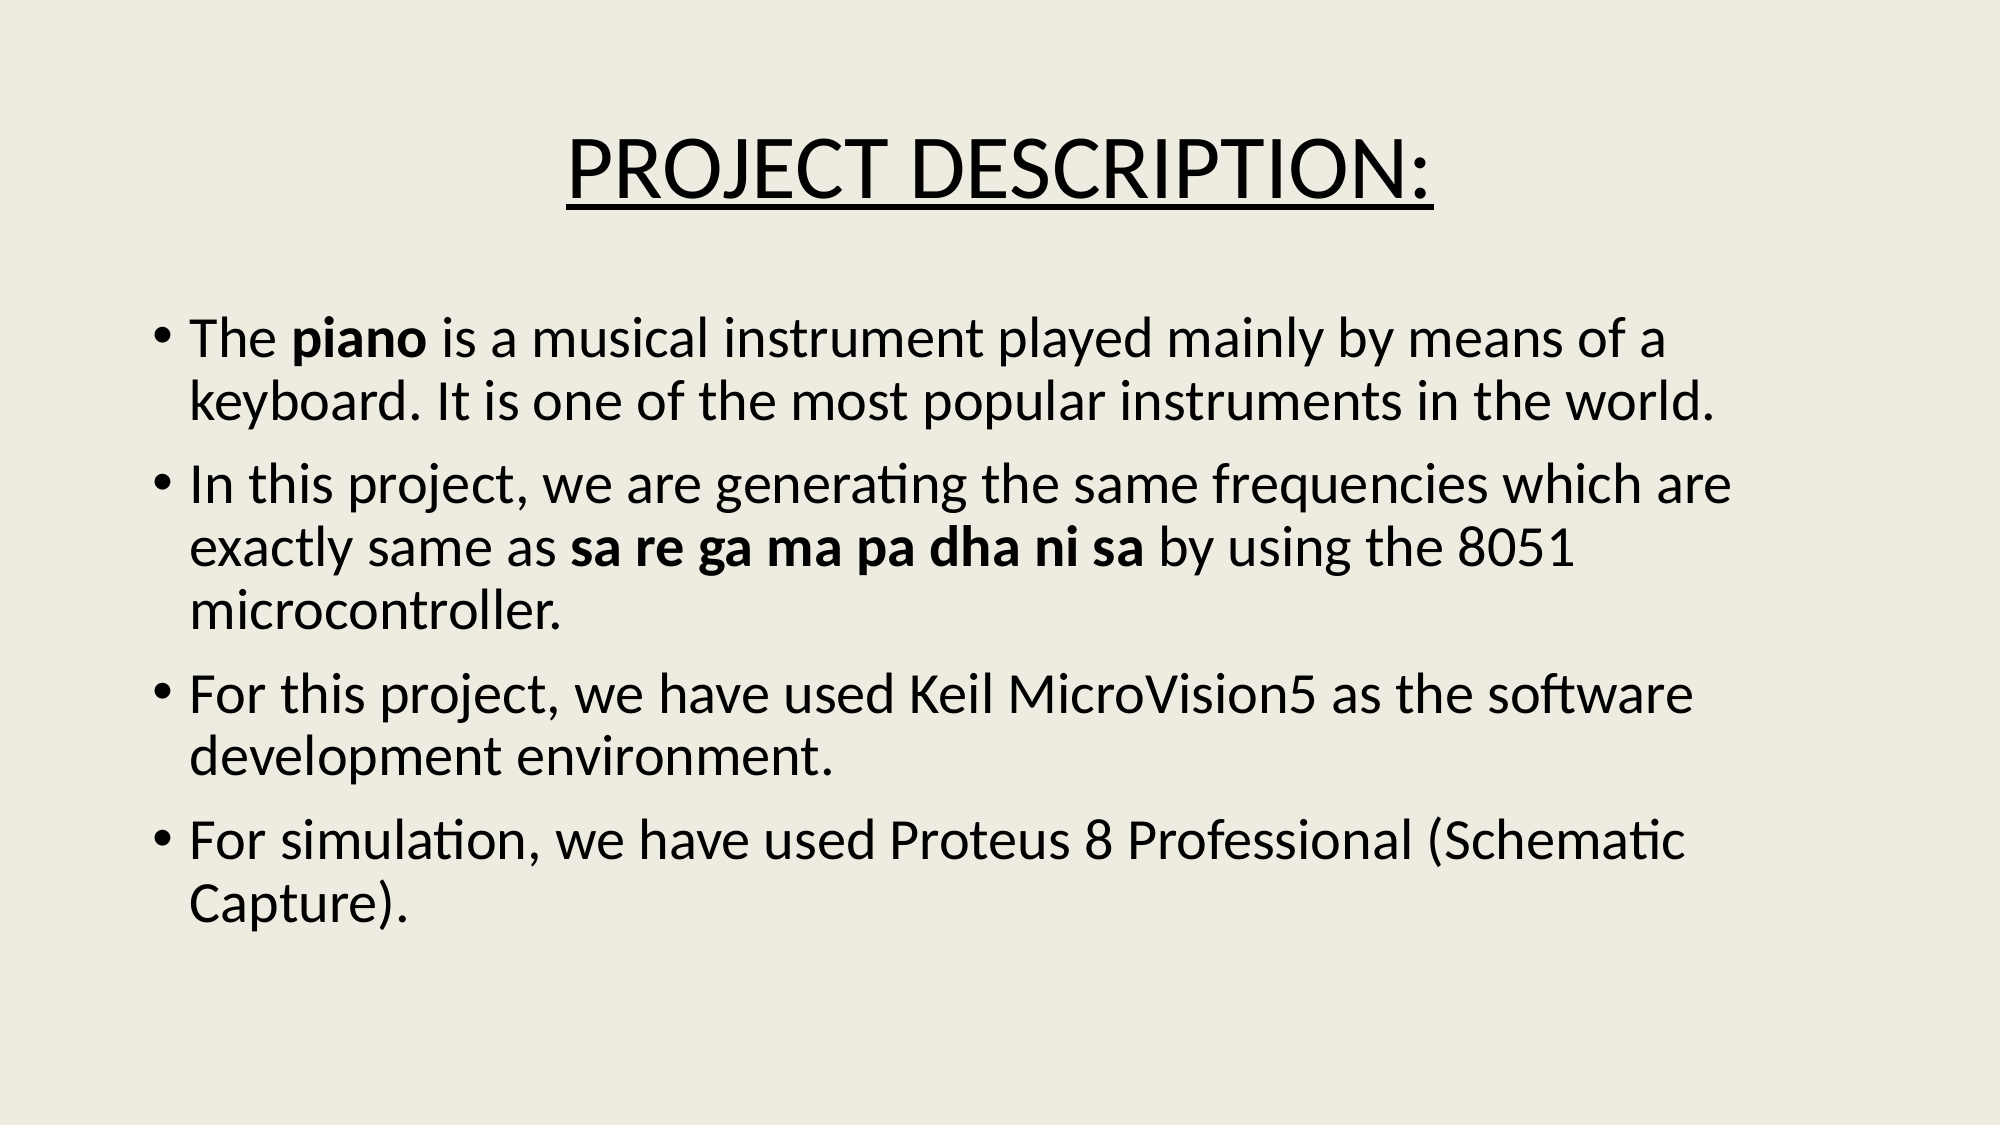

# PROJECT DESCRIPTION:
The piano is a musical instrument played mainly by means of a keyboard. It is one of the most popular instruments in the world.
In this project, we are generating the same frequencies which are exactly same as sa re ga ma pa dha ni sa by using the 8051 microcontroller.
For this project, we have used Keil MicroVision5 as the software development environment.
For simulation, we have used Proteus 8 Professional (Schematic Capture).